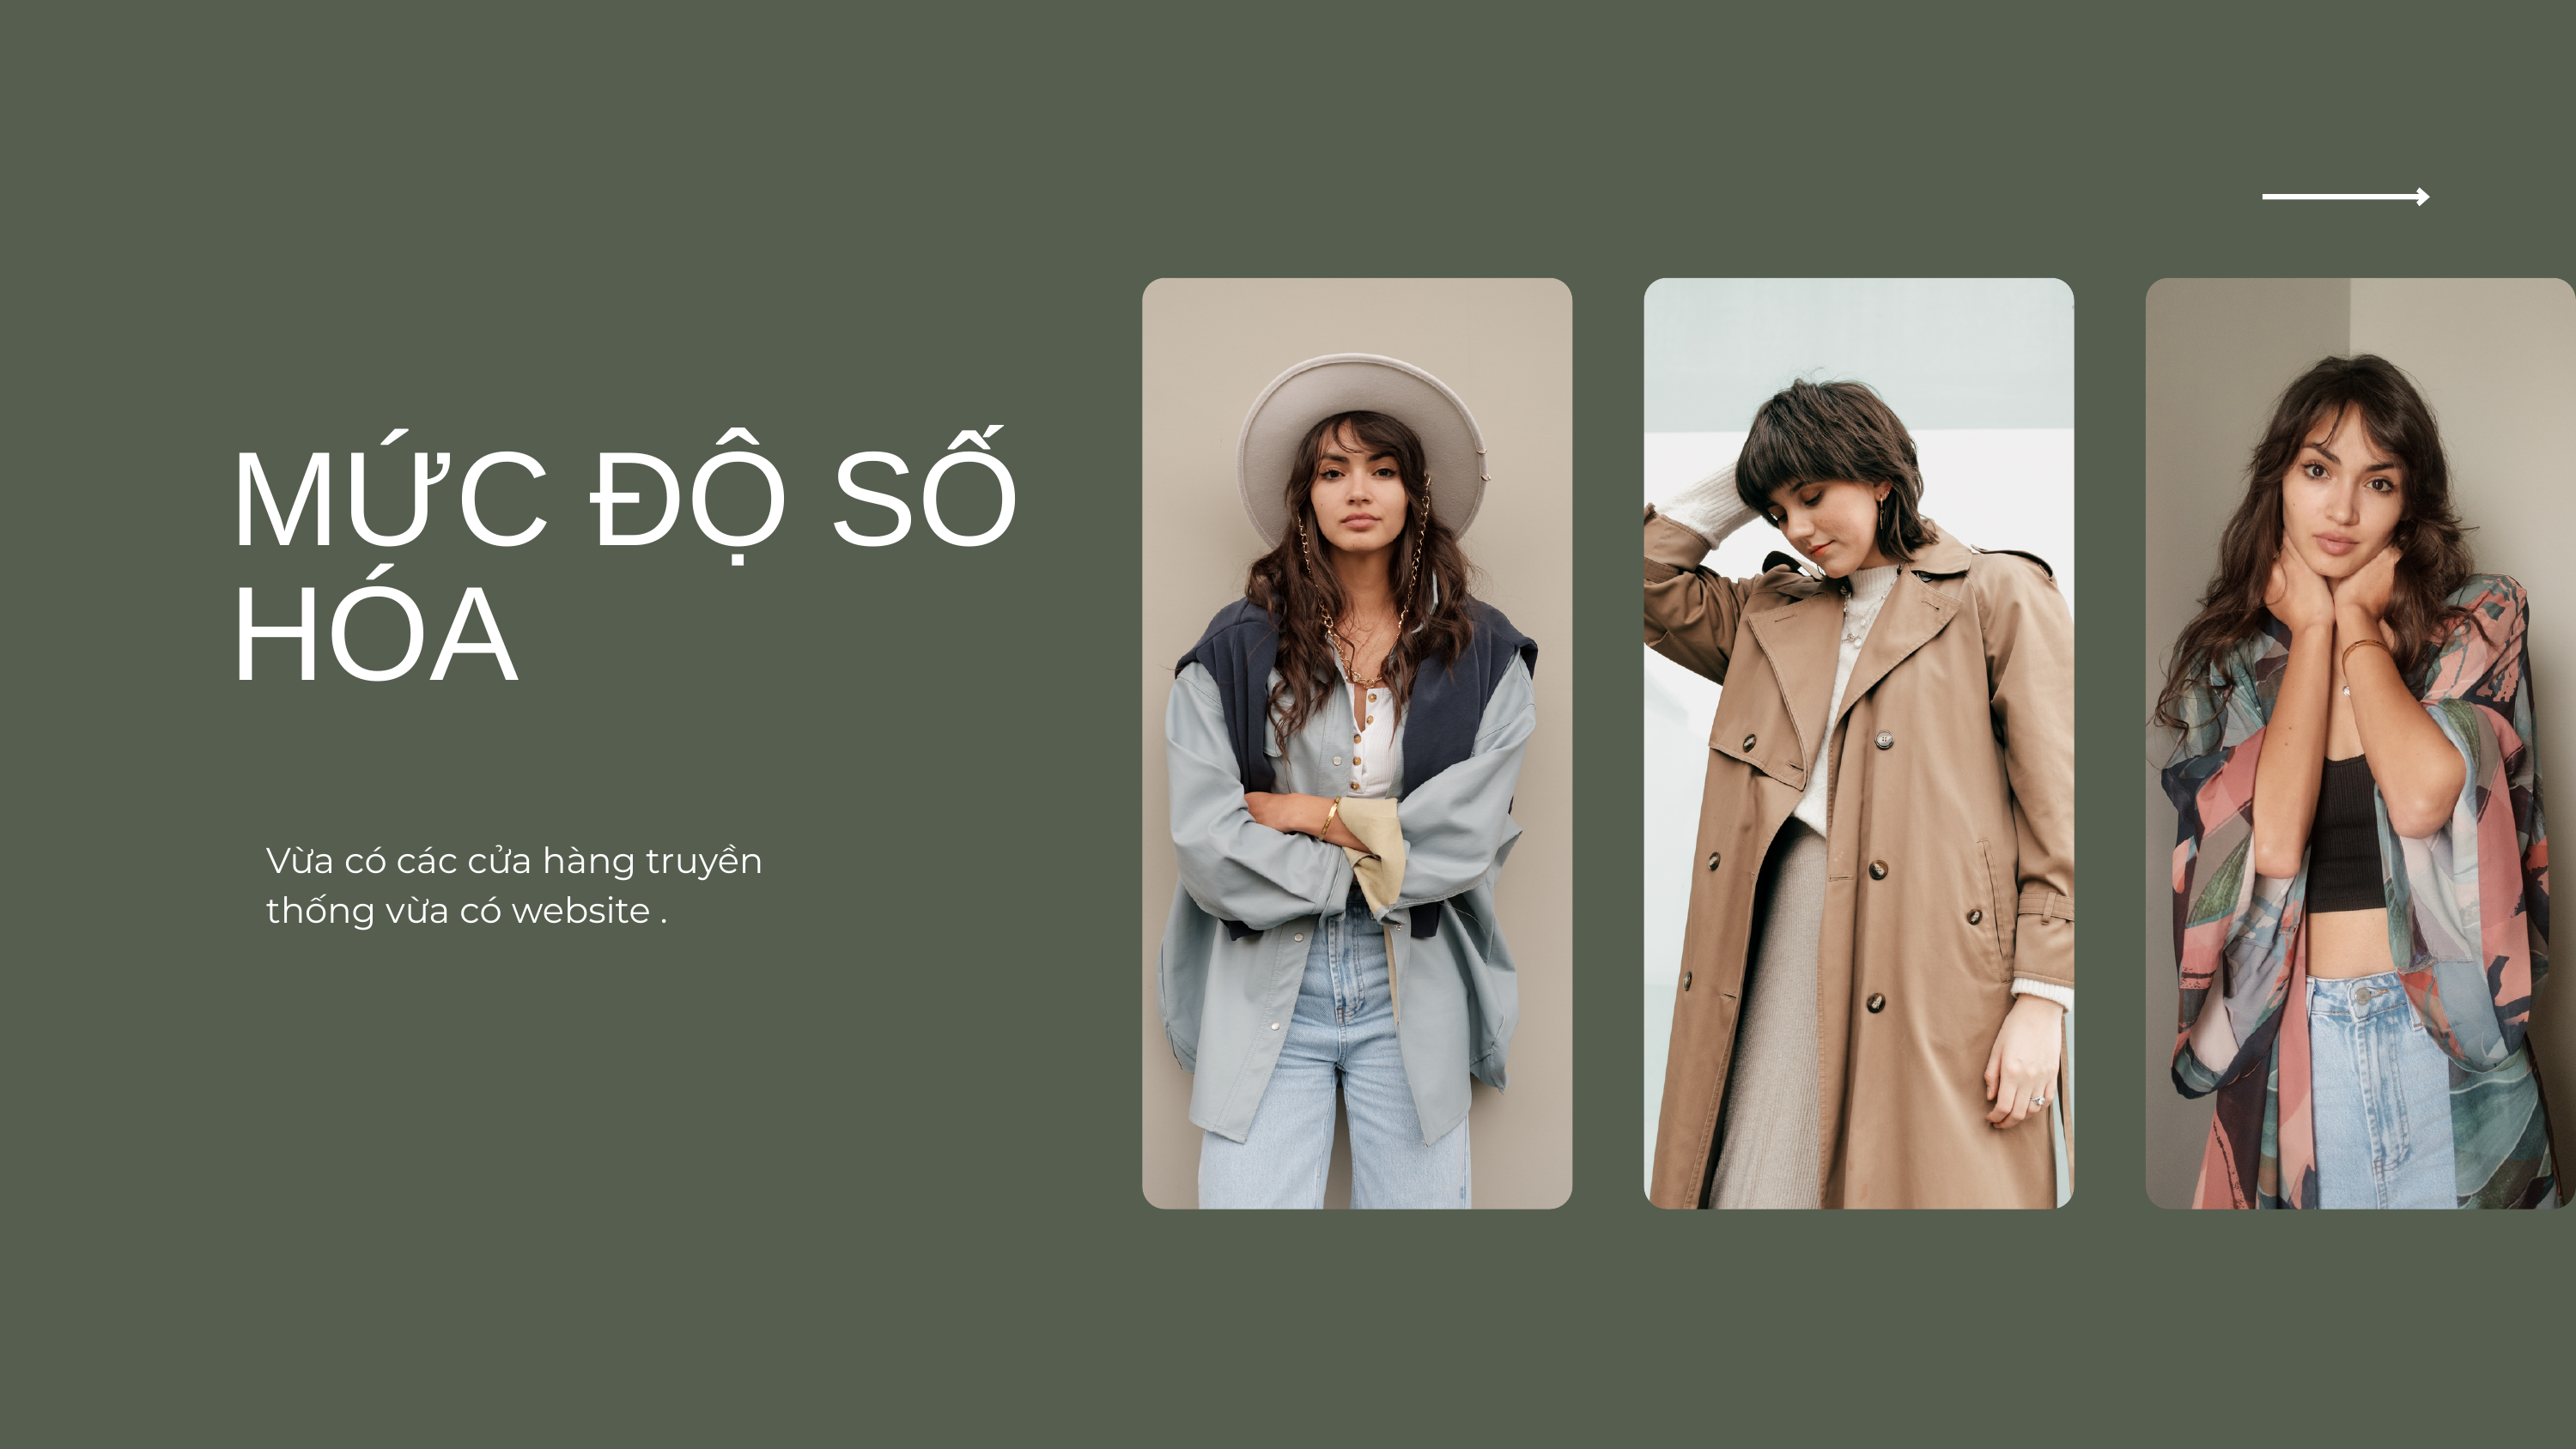

MỨC ĐỘ SỐ HÓA
Vừa có các cửa hàng truyền thống vừa có website .